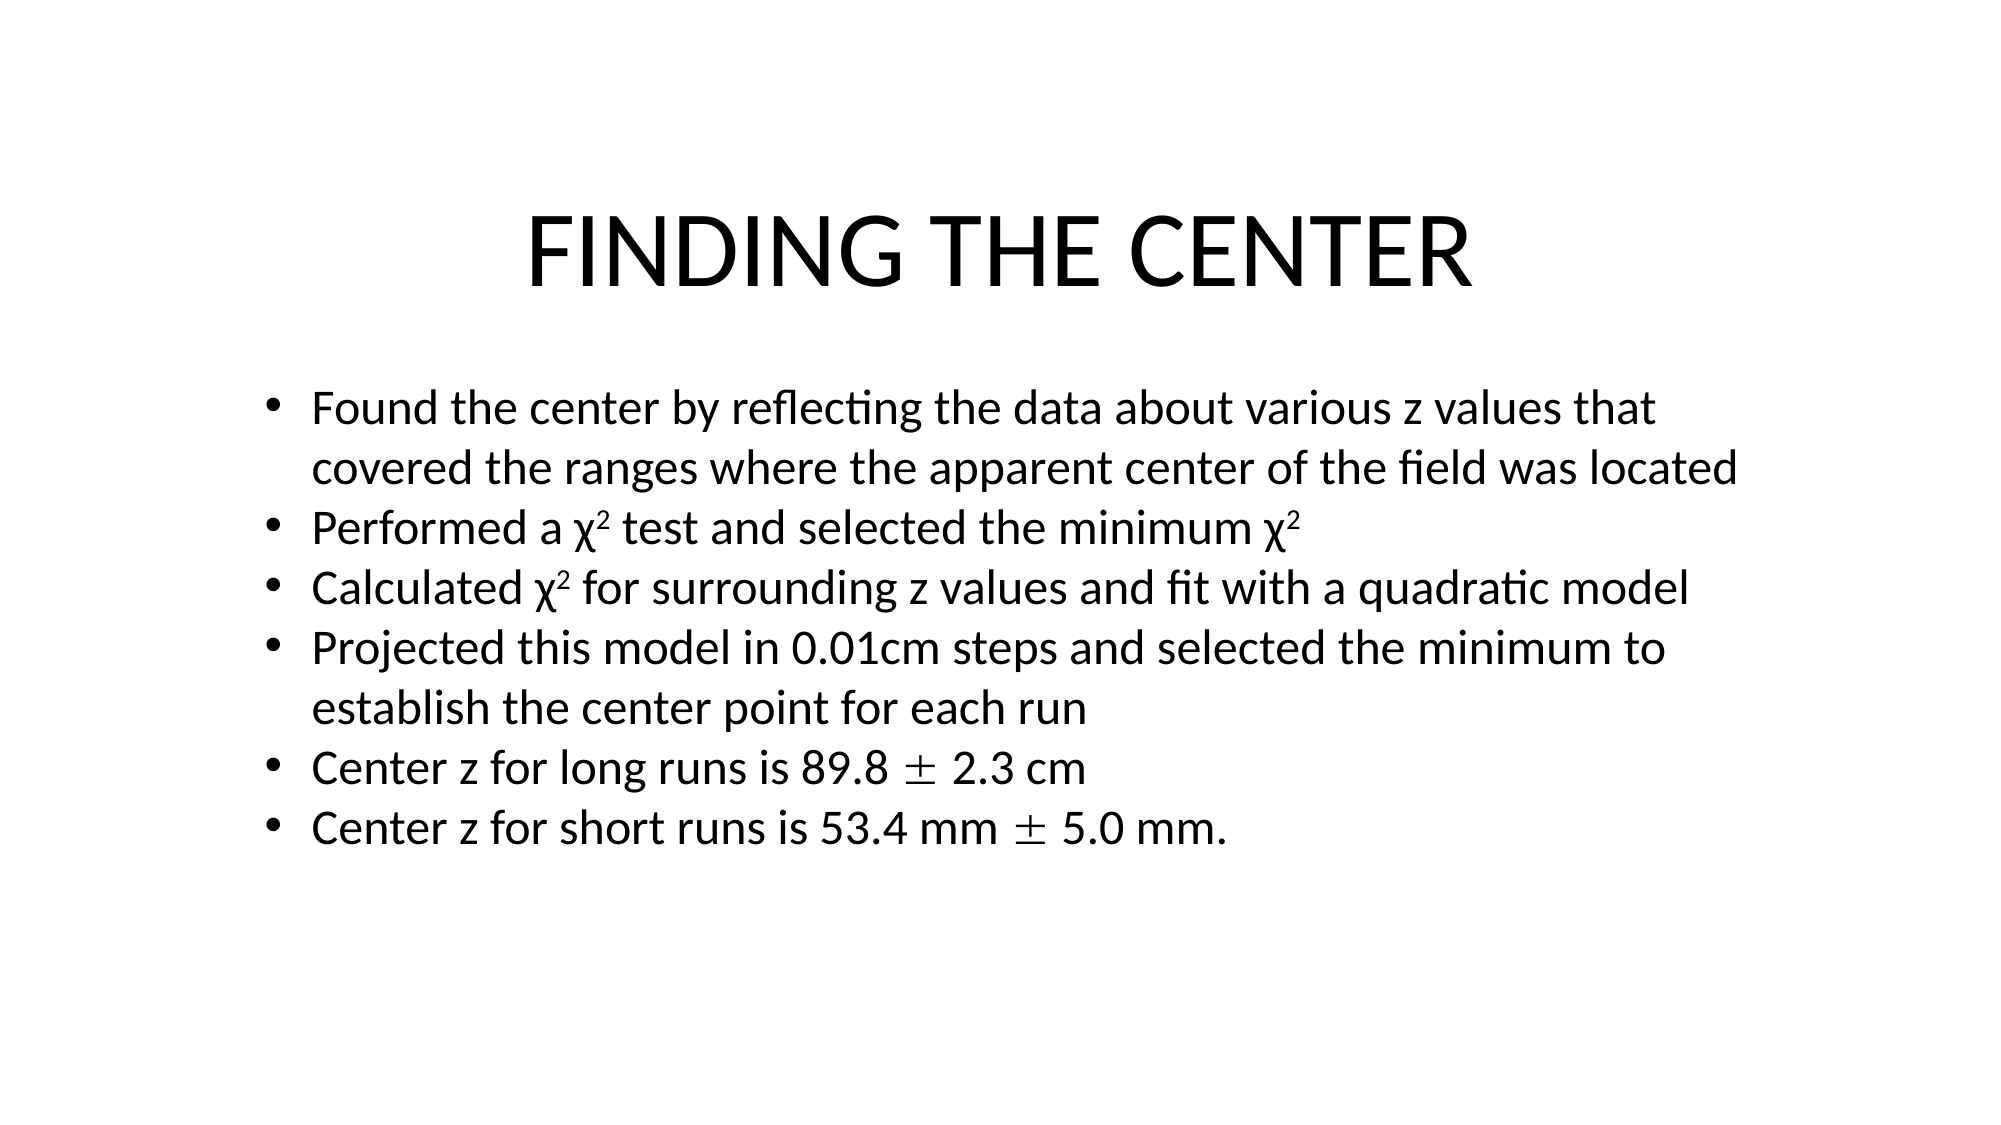

# FINDING THE CENTER
Found the center by reflecting the data about various z values that covered the ranges where the apparent center of the field was located
Performed a χ2 test and selected the minimum χ2
Calculated χ2 for surrounding z values and fit with a quadratic model
Projected this model in 0.01cm steps and selected the minimum to establish the center point for each run
Center z for long runs is 89.8 ± 2.3 cm
Center z for short runs is 53.4 mm ± 5.0 mm.